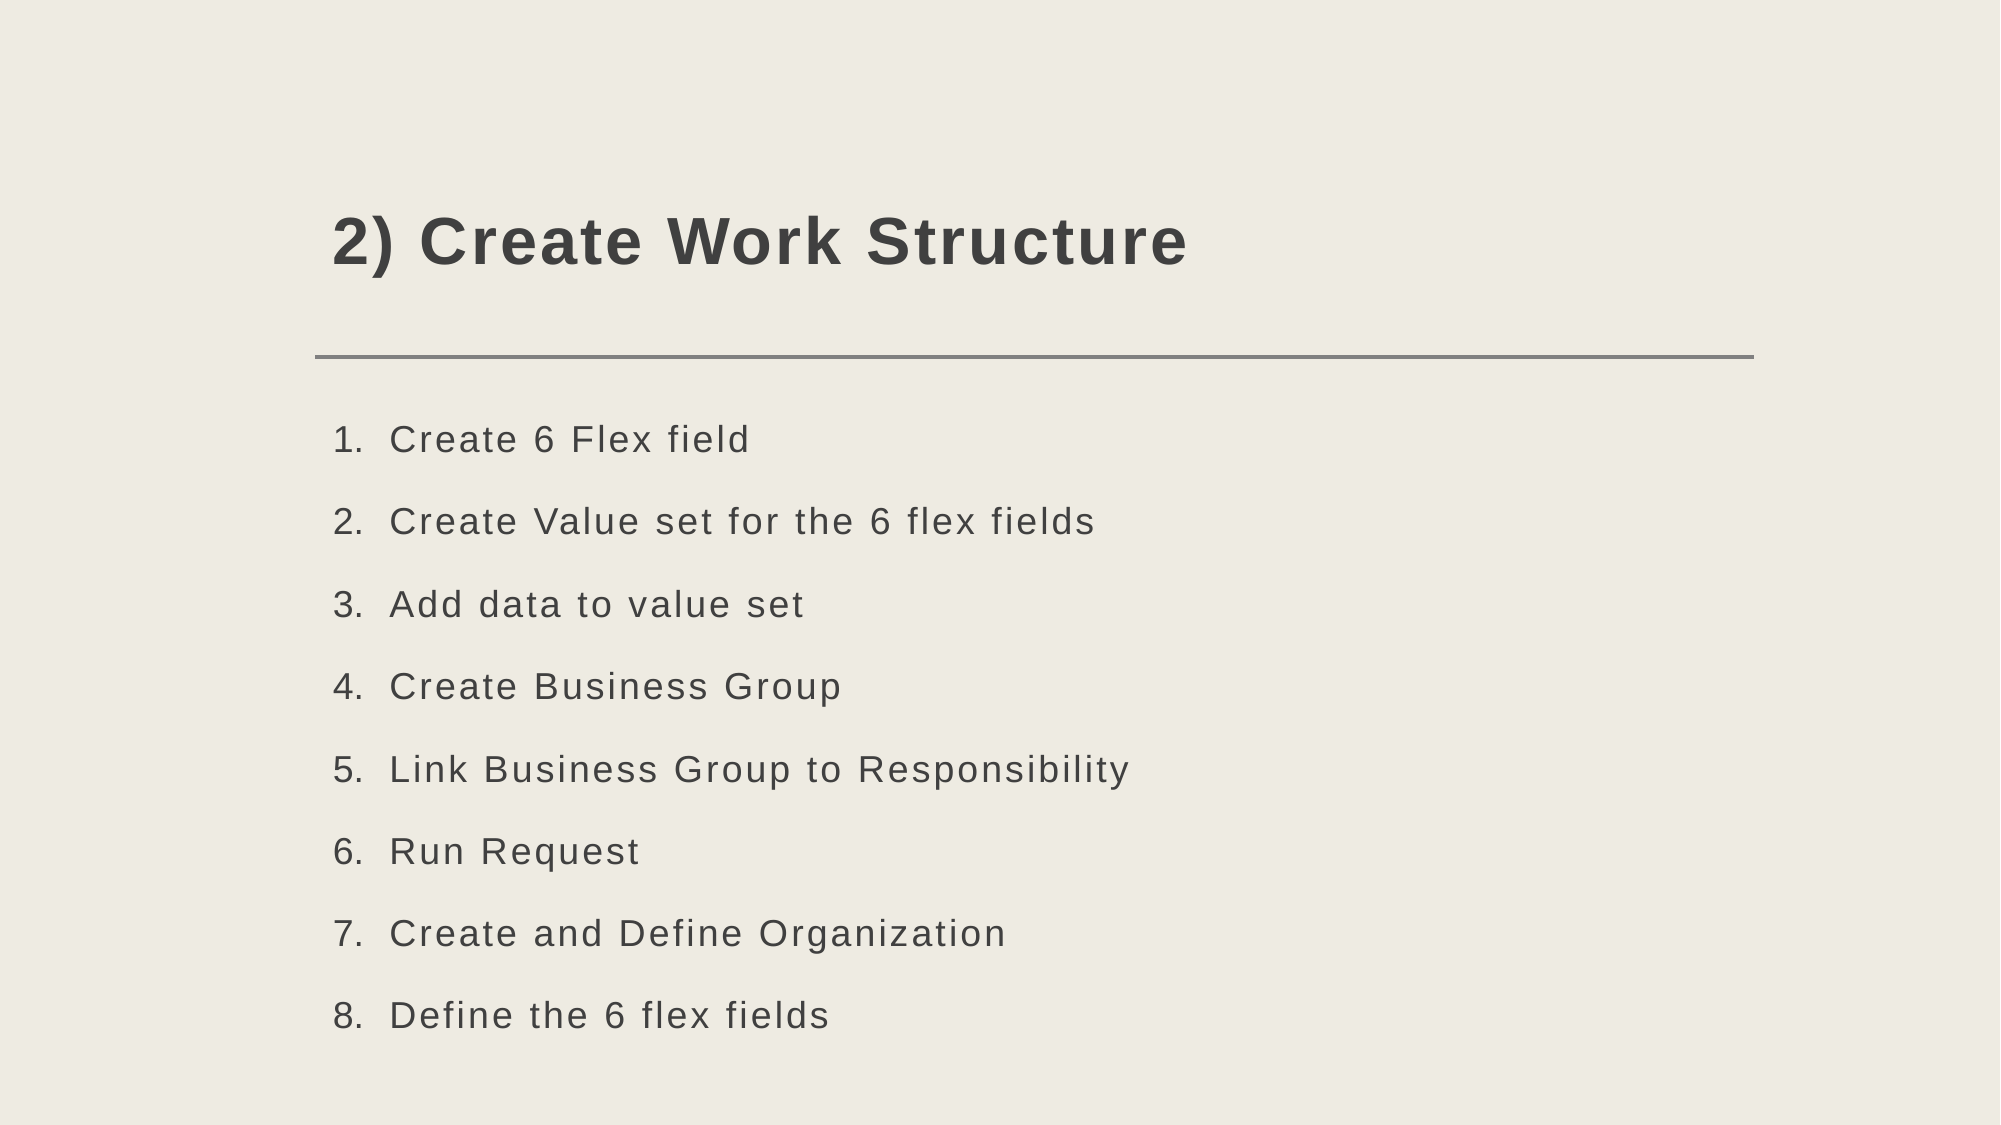

# 2) Create Work Structure
Create 6 Flex field
Create Value set for the 6 flex fields
Add data to value set
Create Business Group
Link Business Group to Responsibility
Run Request
Create and Define Organization
Define the 6 flex fields